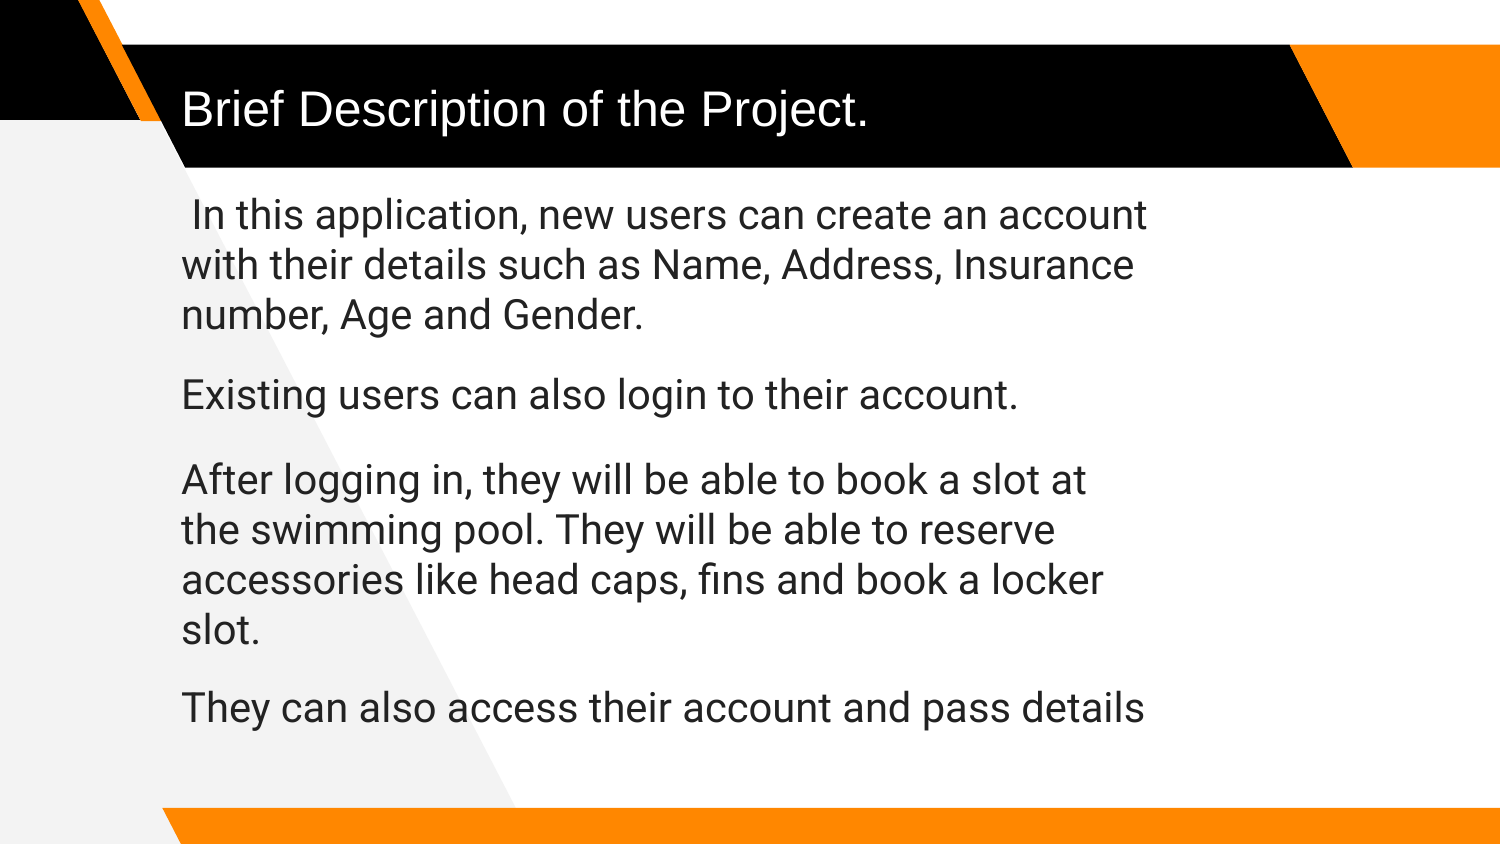

# Brief Description of the Project.
 In this application, new users can create an account with their details such as Name, Address, Insurance number, Age and Gender.

Existing users can also login to their account.

After logging in, they will be able to book a slot at the swimming pool. They will be able to reserve accessories like head caps, fins and book a locker slot.

They can also access their account and pass details